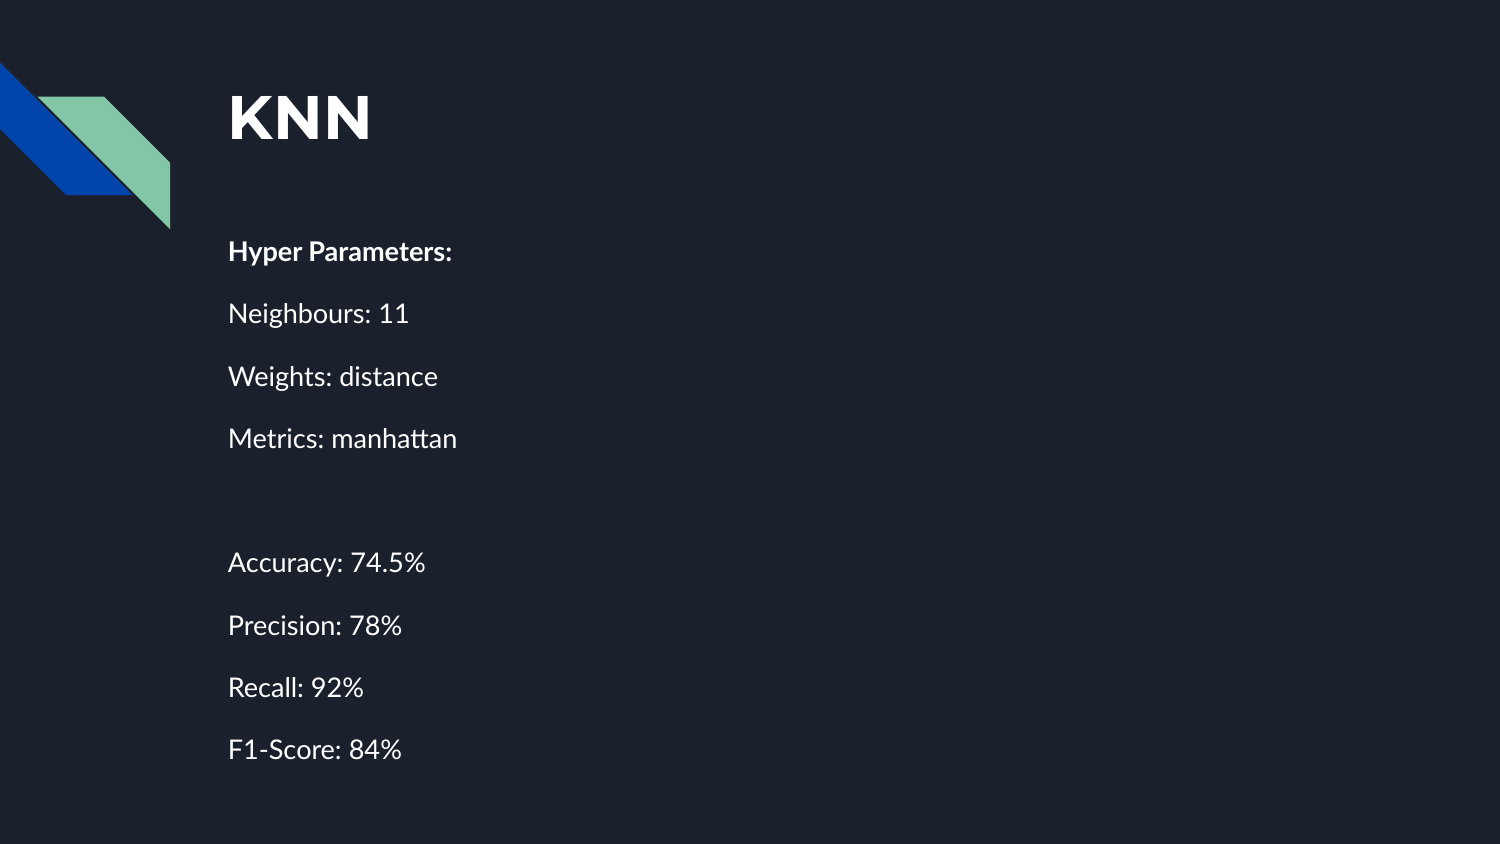

# KNN
Hyper Parameters:
Neighbours: 11
Weights: distance
Metrics: manhattan

Accuracy: 74.5%
Precision: 78%
Recall: 92%
F1-Score: 84%